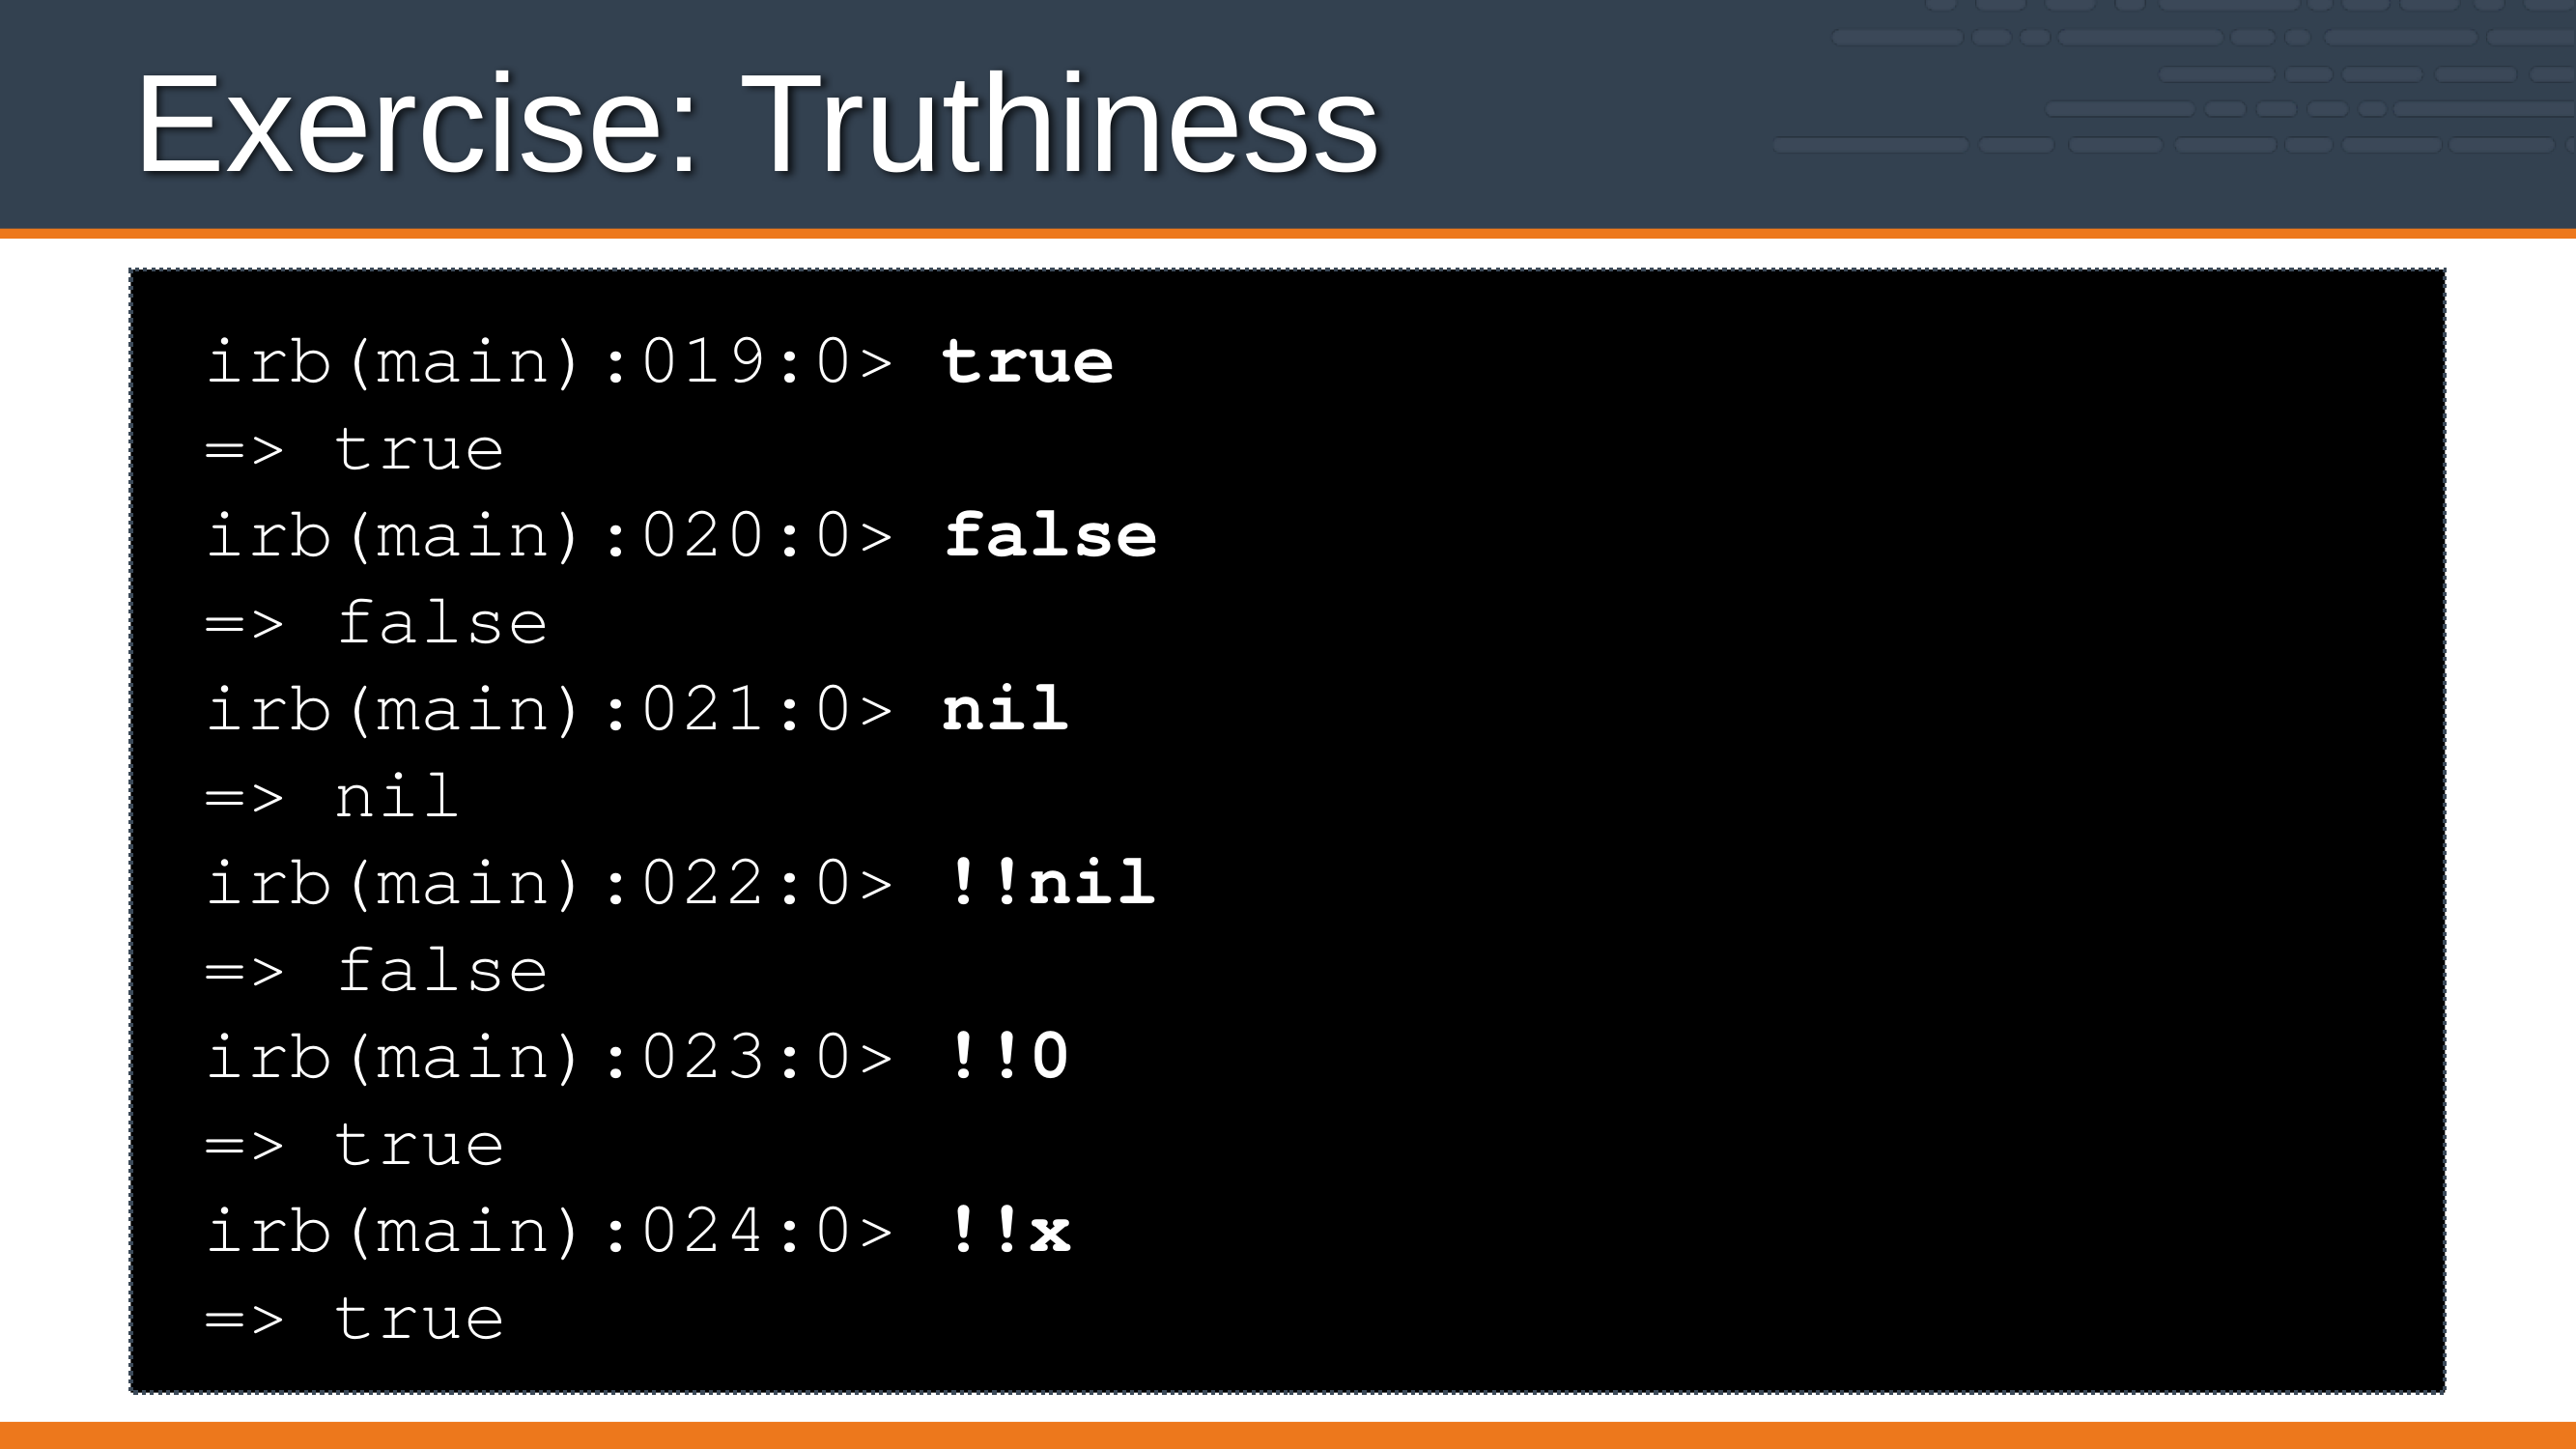

# Exercise: Truthiness
irb(main):019:0> true
=> true
irb(main):020:0> false
=> false
irb(main):021:0> nil
=> nil
irb(main):022:0> !!nil
=> false
irb(main):023:0> !!0
=> true
irb(main):024:0> !!x
=> true